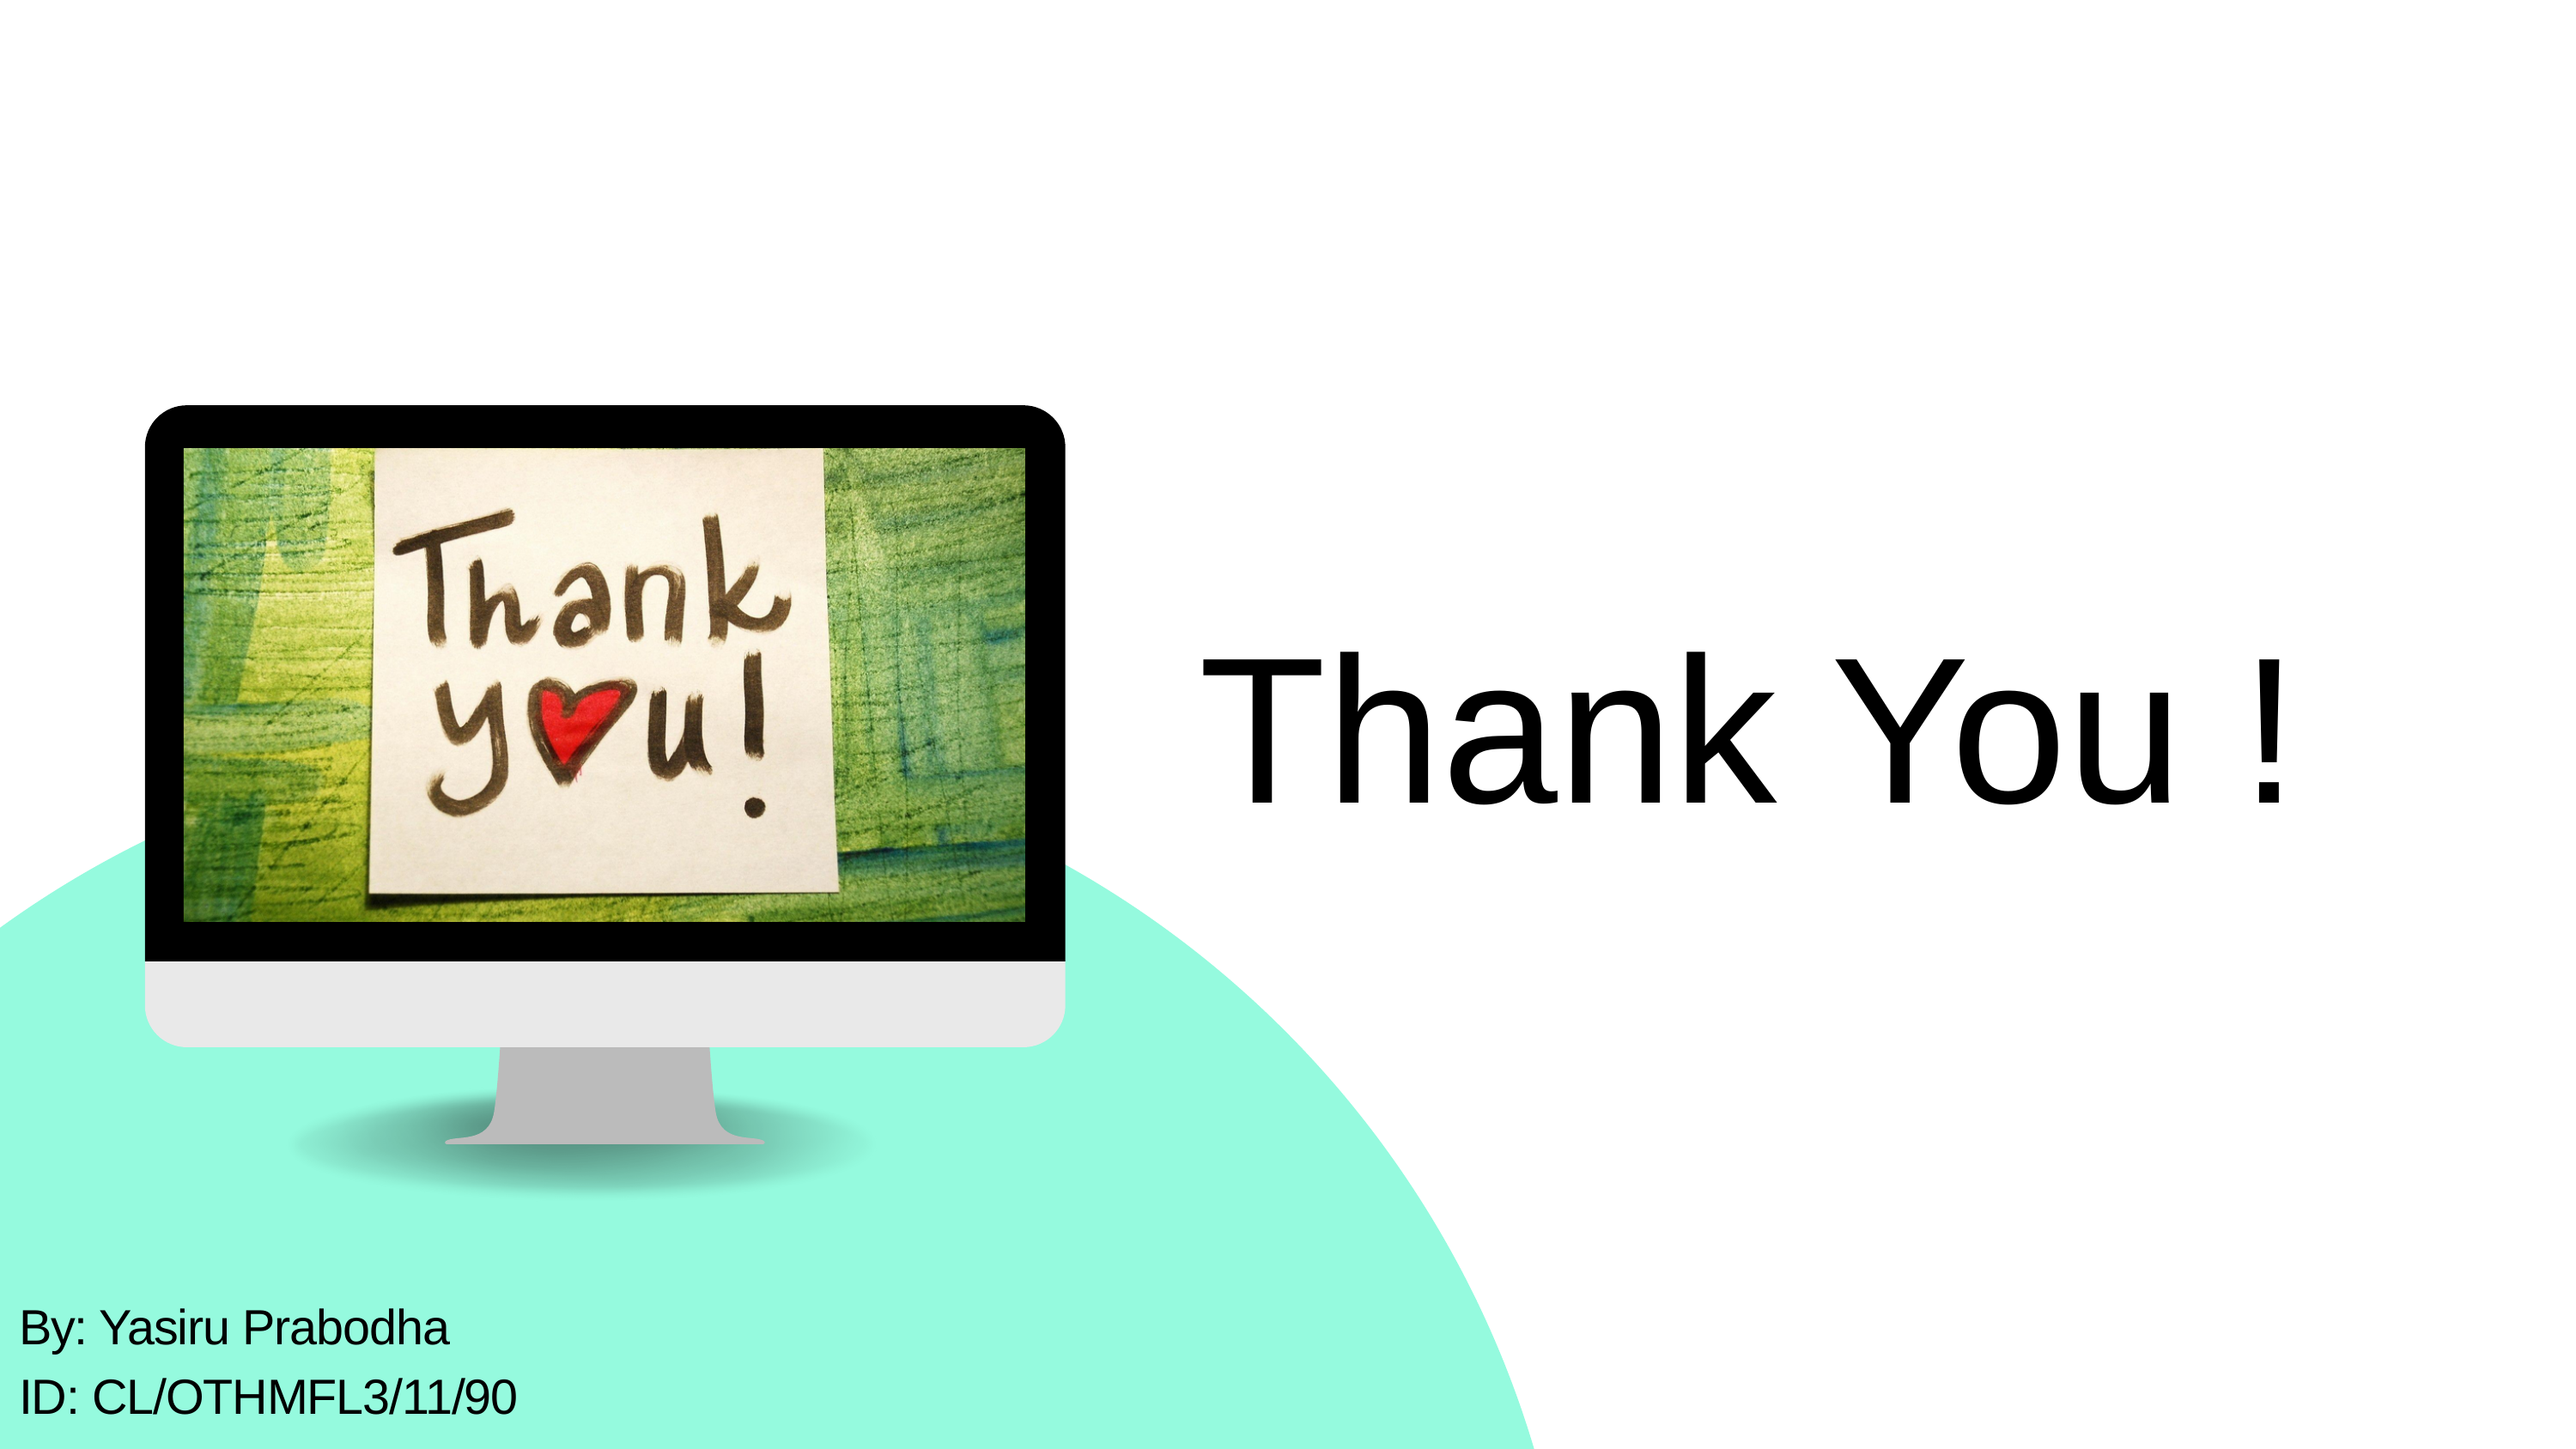

Thank You !

By: Yasiru Prabodha
ID: CL/OTHMFL3/11/90